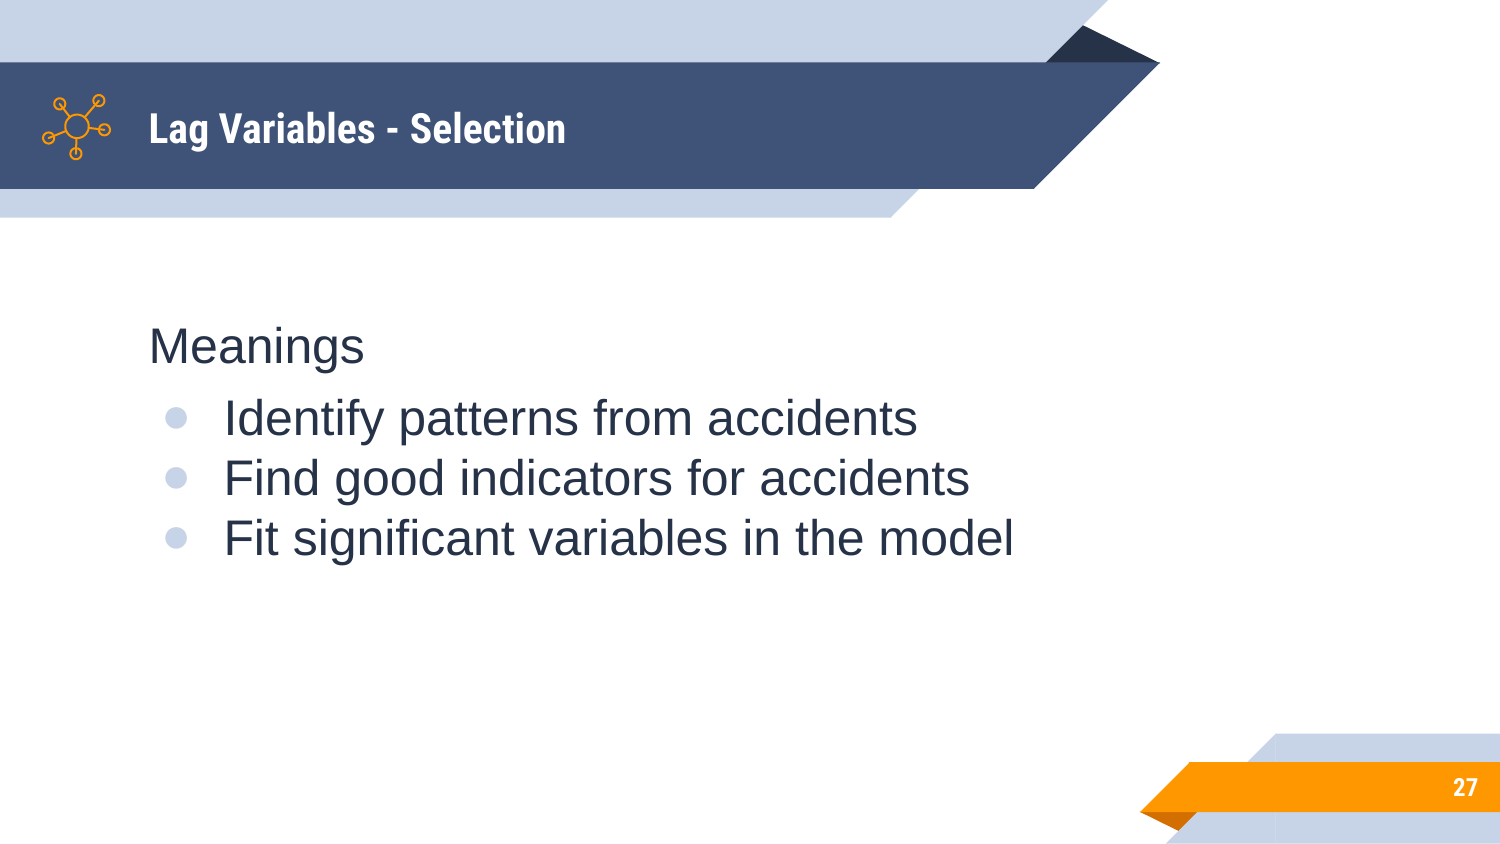

# Lag Variables - Selection

Meanings
Identify patterns from accidents
Find good indicators for accidents
Fit significant variables in the model

27